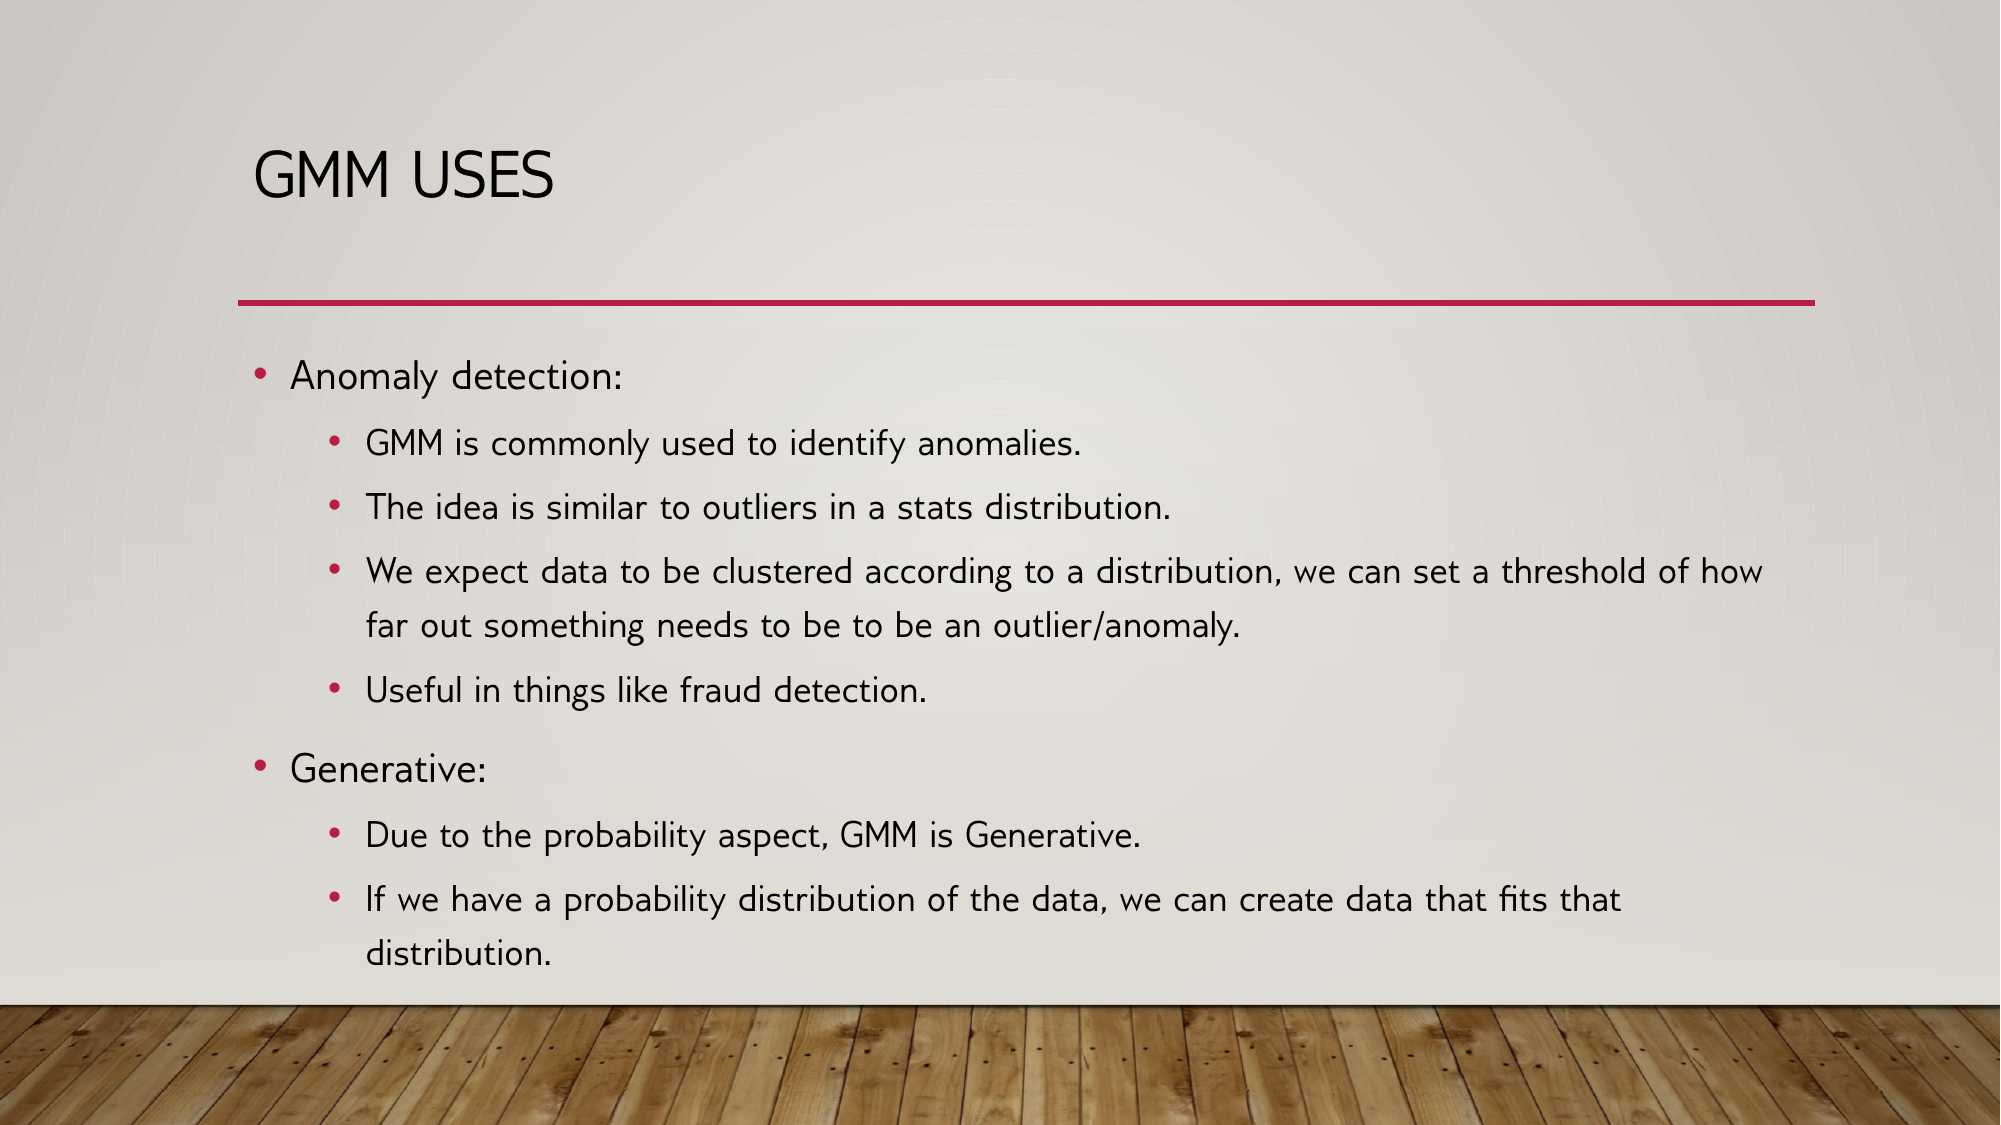

# GMM Uses
Anomaly detection:
GMM is commonly used to identify anomalies.
The idea is similar to outliers in a stats distribution.
We expect data to be clustered according to a distribution, we can set a threshold of how far out something needs to be to be an outlier/anomaly.
Useful in things like fraud detection.
Generative:
Due to the probability aspect, GMM is Generative.
If we have a probability distribution of the data, we can create data that fits that distribution.